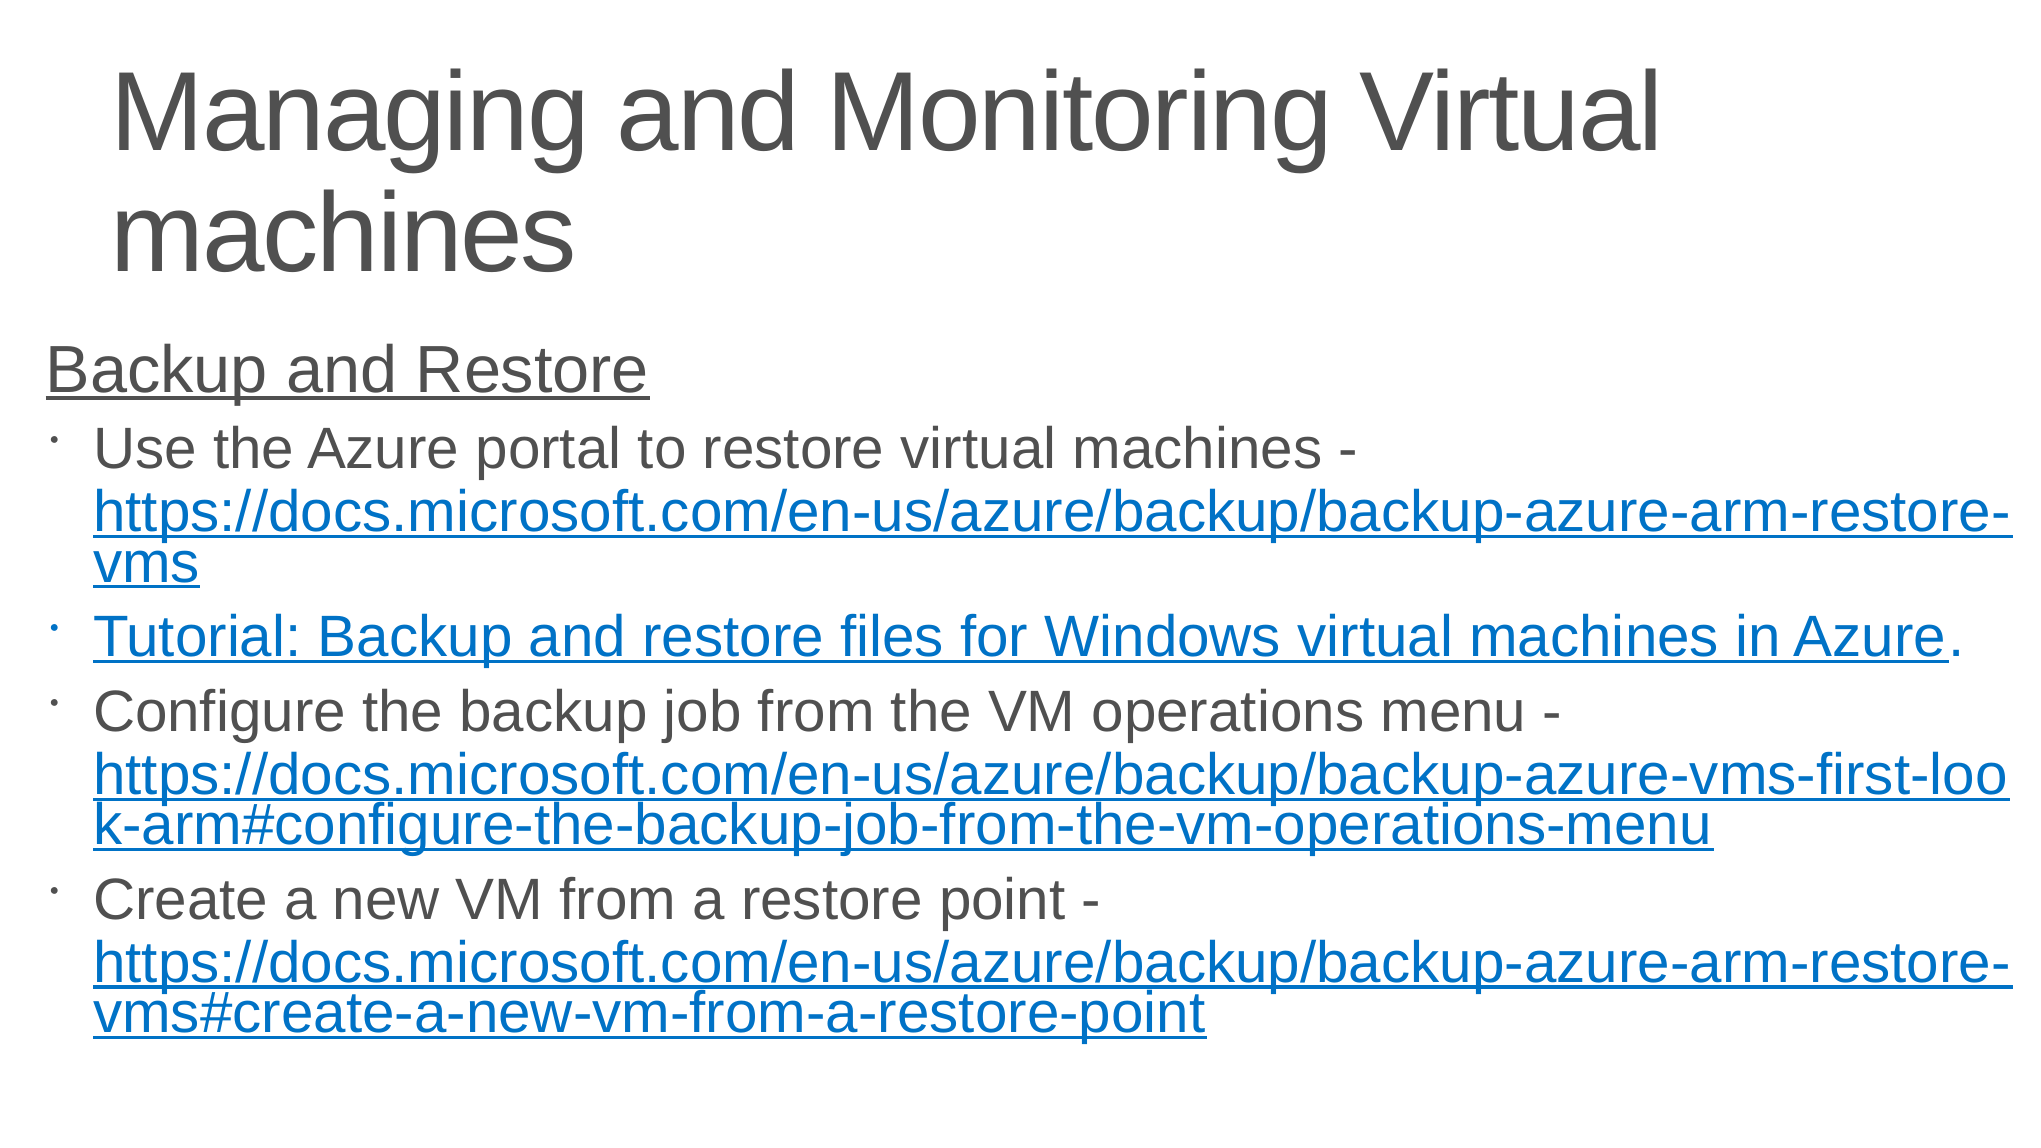

# Managing and Monitoring Virtual machines
Backup and Restore
Use the Azure portal to restore virtual machines - https://docs.microsoft.com/en-us/azure/backup/backup-azure-arm-restore-vms
Tutorial: Backup and restore files for Windows virtual machines in Azure.
Configure the backup job from the VM operations menu - https://docs.microsoft.com/en-us/azure/backup/backup-azure-vms-first-look-arm#configure-the-backup-job-from-the-vm-operations-menu
Create a new VM from a restore point - https://docs.microsoft.com/en-us/azure/backup/backup-azure-arm-restore-vms#create-a-new-vm-from-a-restore-point